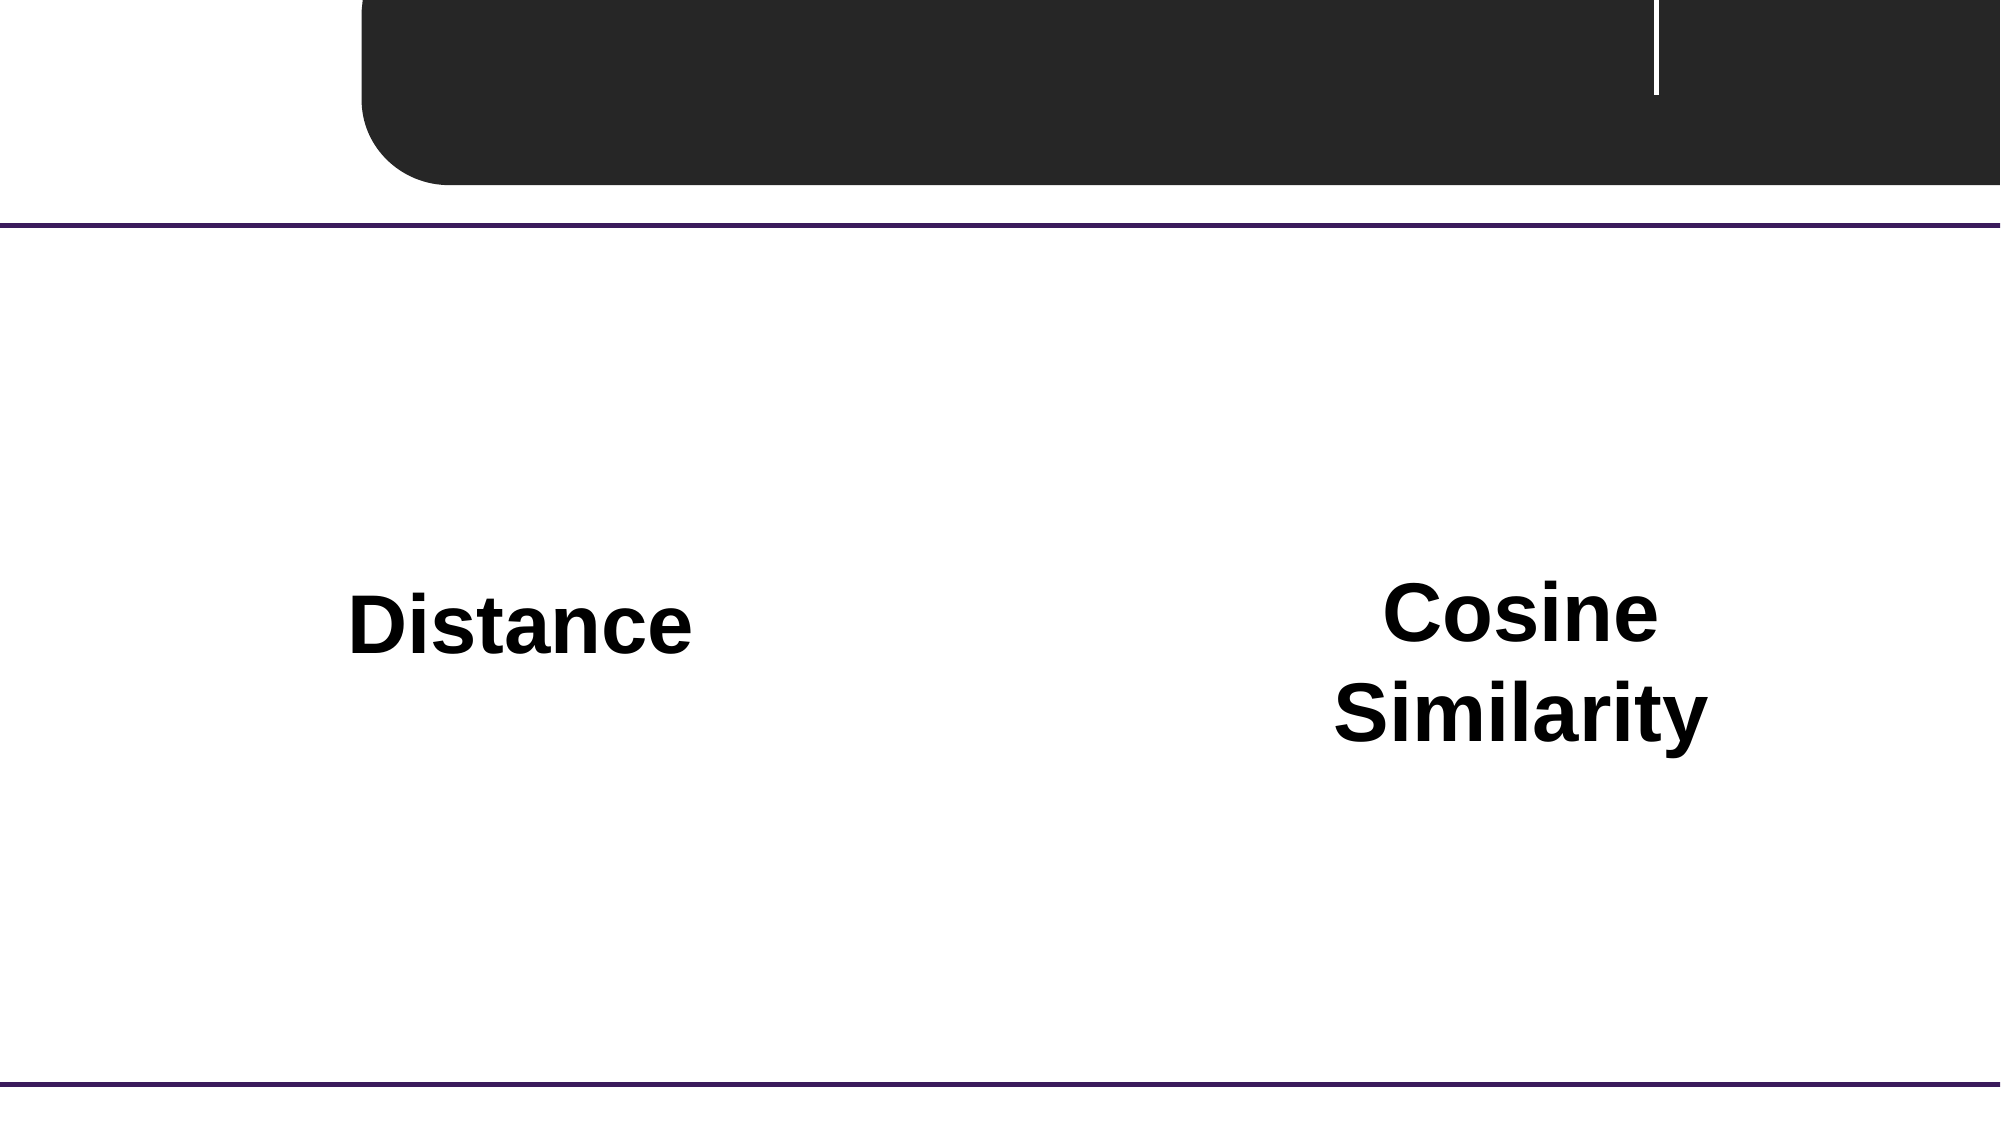

Unit  05 ㅣ  Similarity
Cosine Similarity
Distance